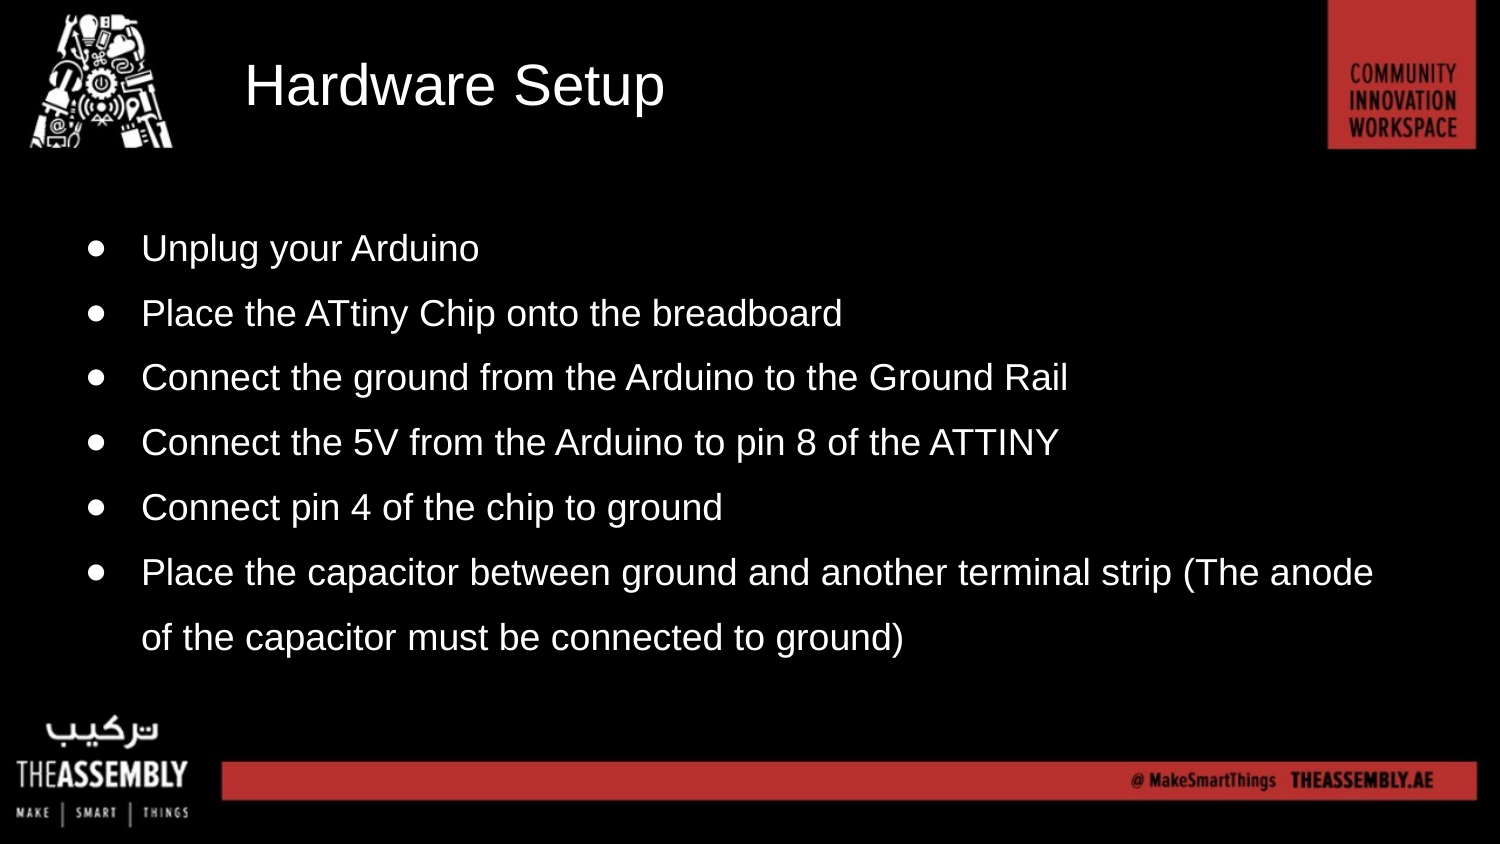

# Hardware Setup
Unplug your Arduino
Place the ATtiny Chip onto the breadboard
Connect the ground from the Arduino to the Ground Rail
Connect the 5V from the Arduino to pin 8 of the ATTINY
Connect pin 4 of the chip to ground
Place the capacitor between ground and another terminal strip (The anode of the capacitor must be connected to ground)